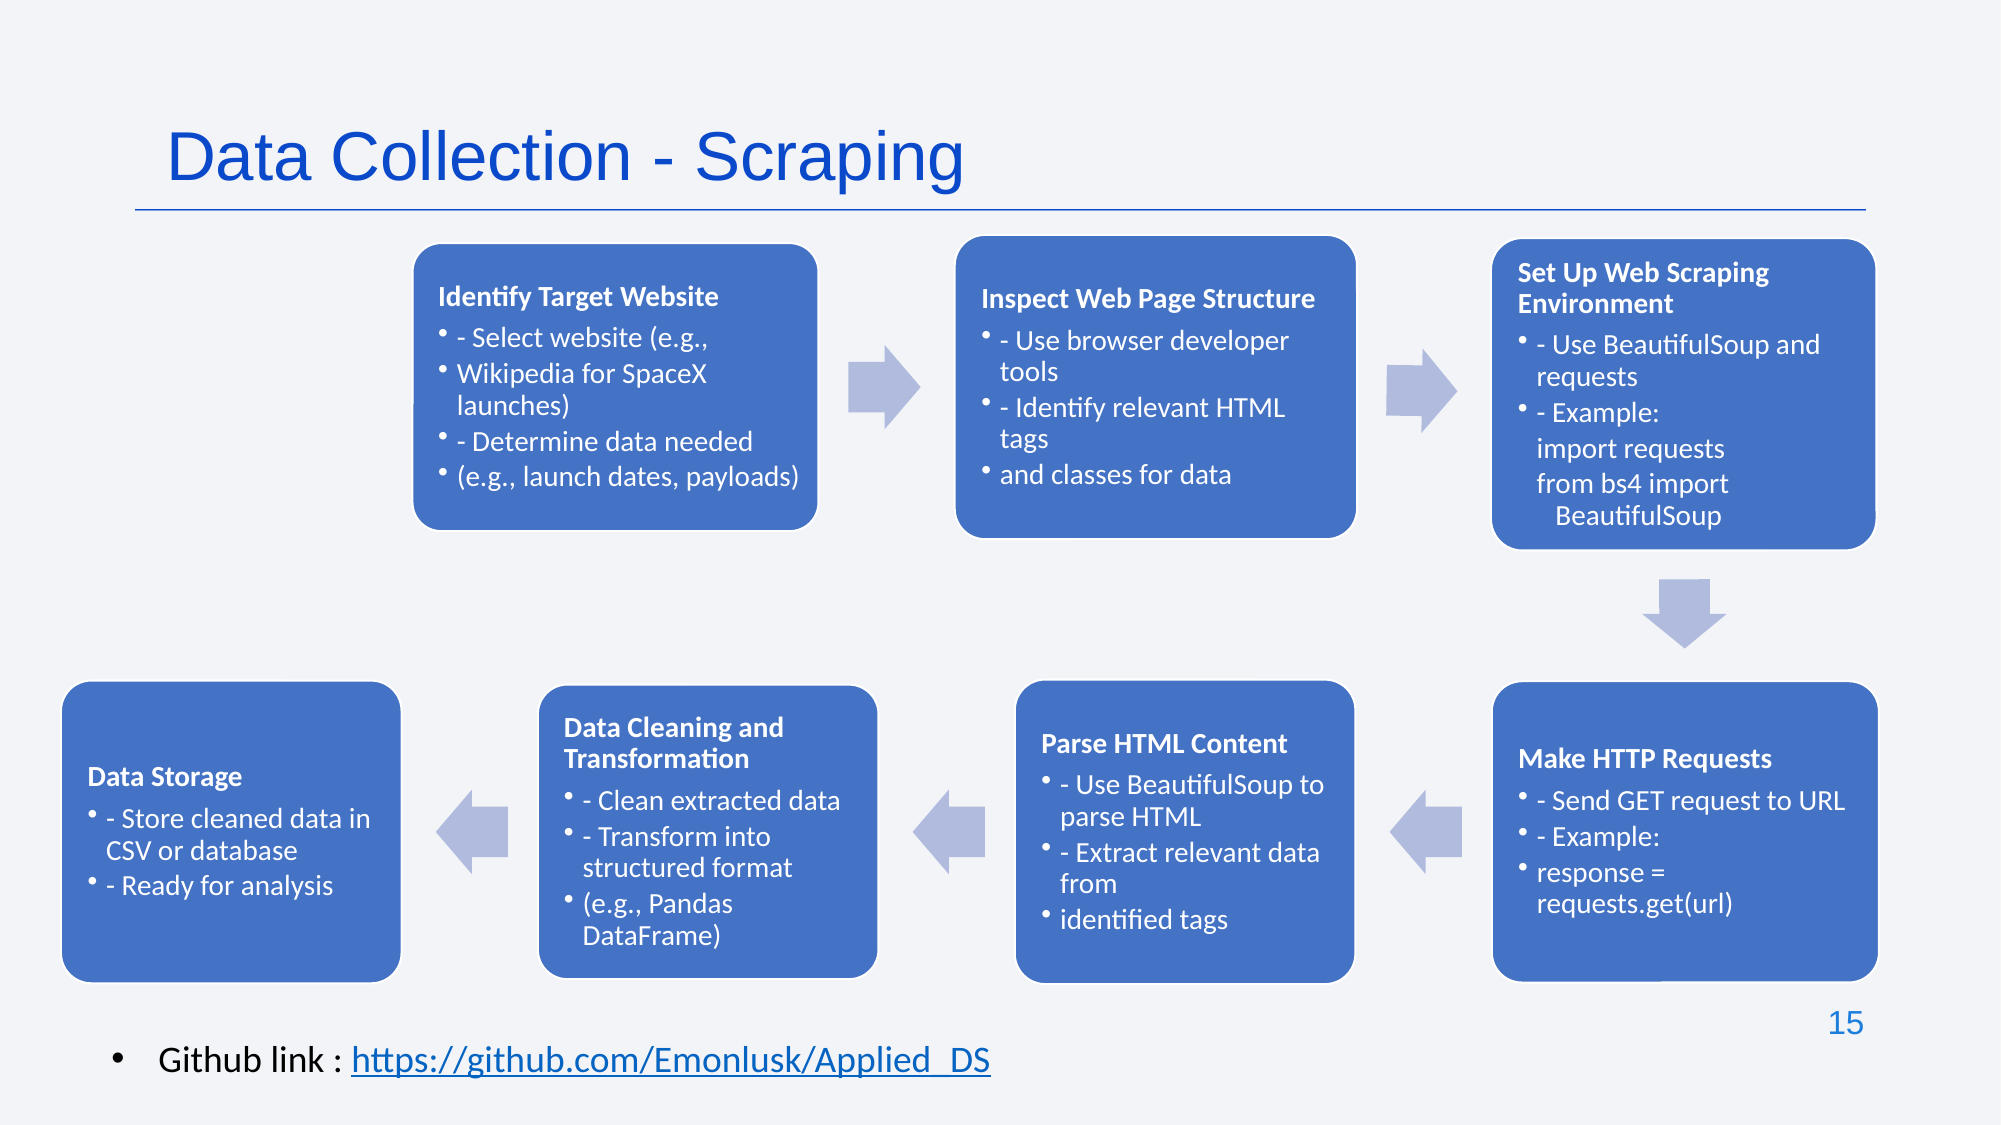

Data Collection - Scraping
Identify Target Website
- Select website (e.g.,
Wikipedia for SpaceX launches)
- Determine data needed
(e.g., launch dates, payloads)

Inspect Web Page Structure
- Use browser developer tools
- Identify relevant HTML tags
and classes for data

Set Up Web Scraping Environment
- Use BeautifulSoup and requests
- Example:
import requests
from bs4 import BeautifulSoup

Make HTTP Requests
- Send GET request to URL
- Example:
response = requests.get(url)

Parse HTML Content
- Use BeautifulSoup to parse HTML
- Extract relevant data from
identified tags

Data Cleaning and Transformation
- Clean extracted data
- Transform into structured format
(e.g., Pandas DataFrame)

Data Storage
- Store cleaned data in CSV or database
- Ready for analysis
15
Github link : https://github.com/Emonlusk/Applied_DS